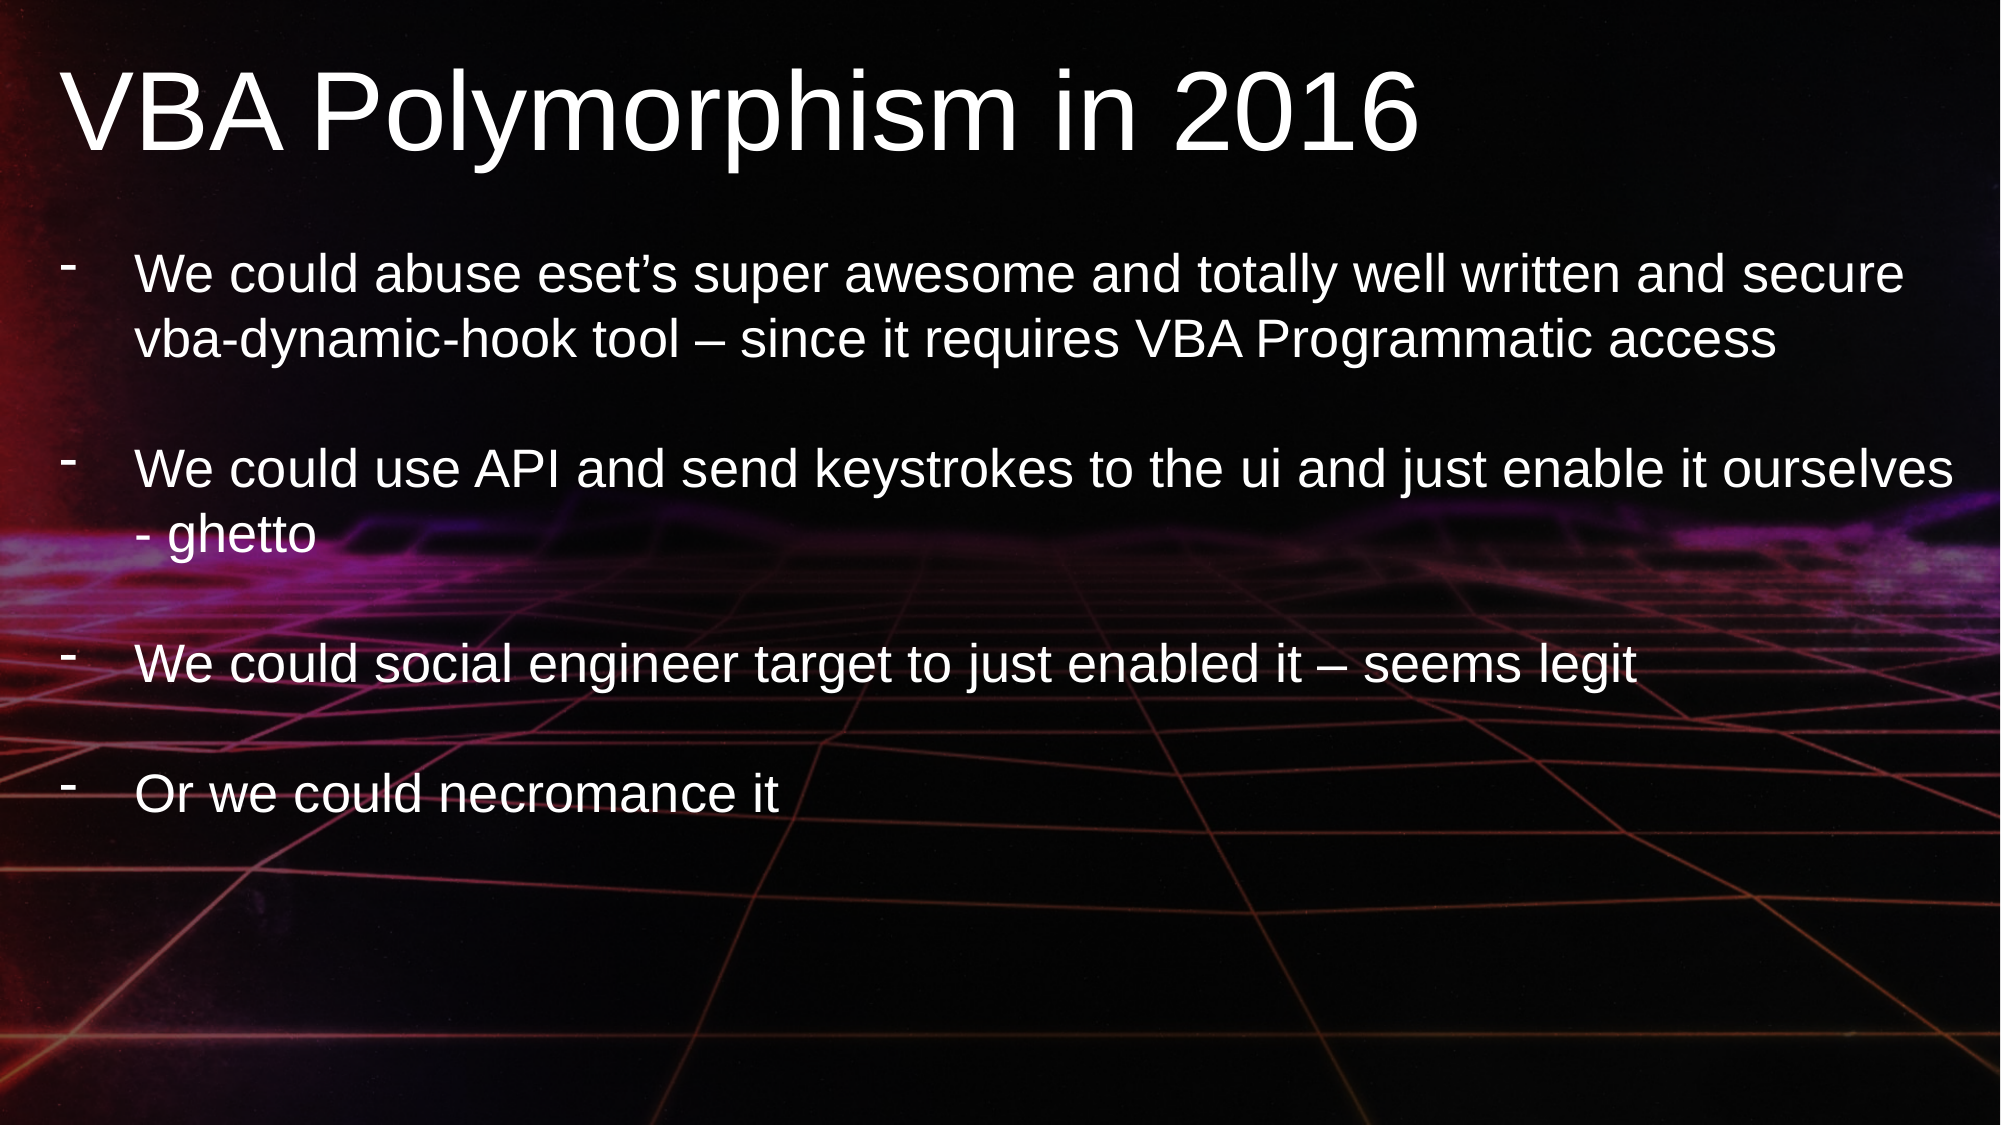

VBA Polymorphism in 2016

We could abuse eset’s super awesome and totally well written and secure vba-dynamic-hook tool – since it requires VBA Programmatic access

We could use API and send keystrokes to the ui and just enable it ourselves - ghetto

We could social engineer target to just enabled it – seems legit

Or we could necromance it